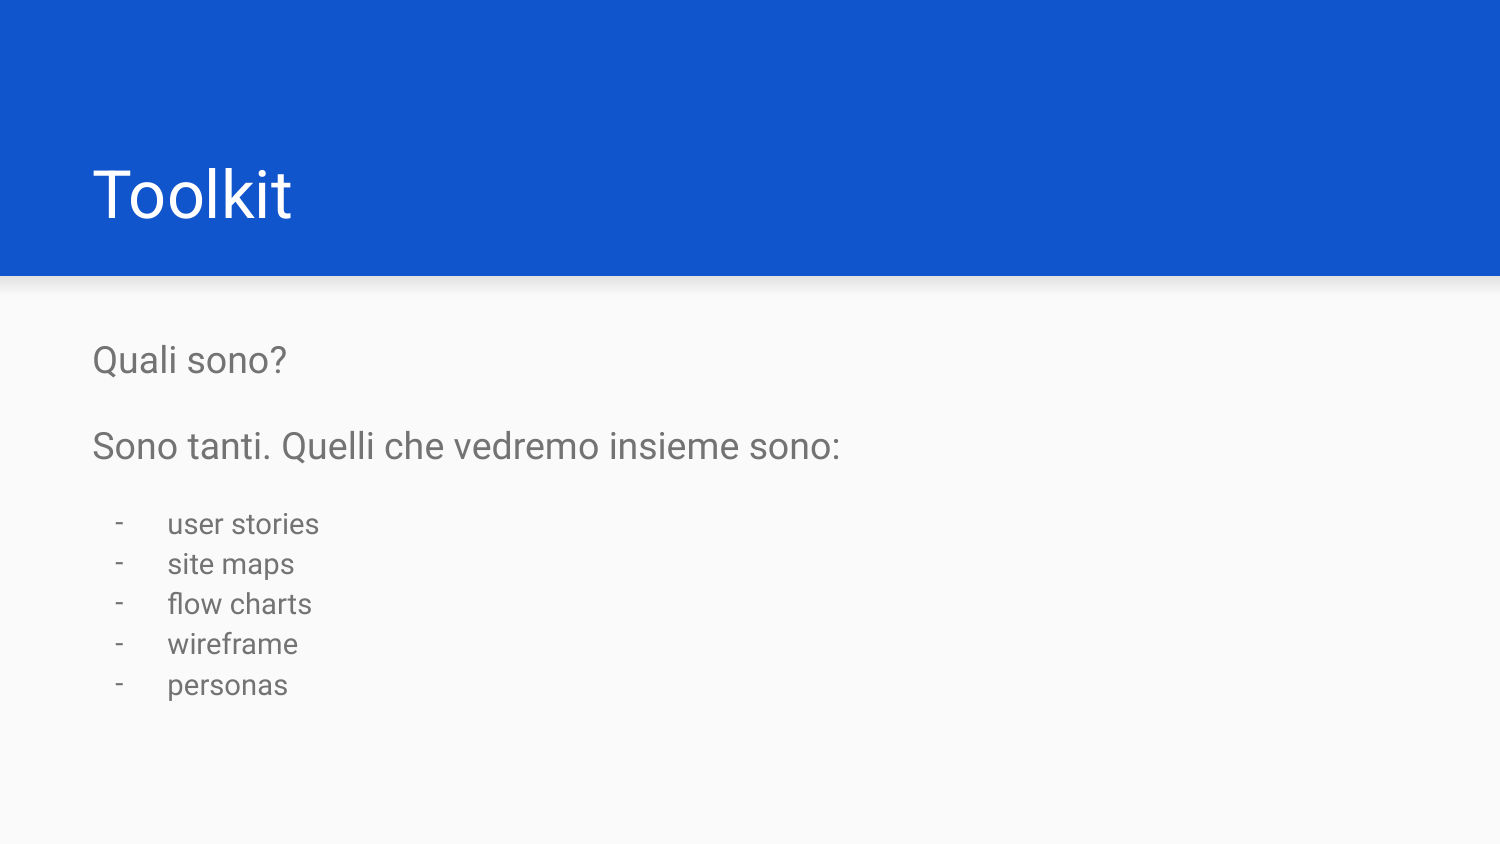

# Toolkit
Quali sono?
Sono tanti. Quelli che vedremo insieme sono:
user stories
site maps
flow charts
wireframe
personas